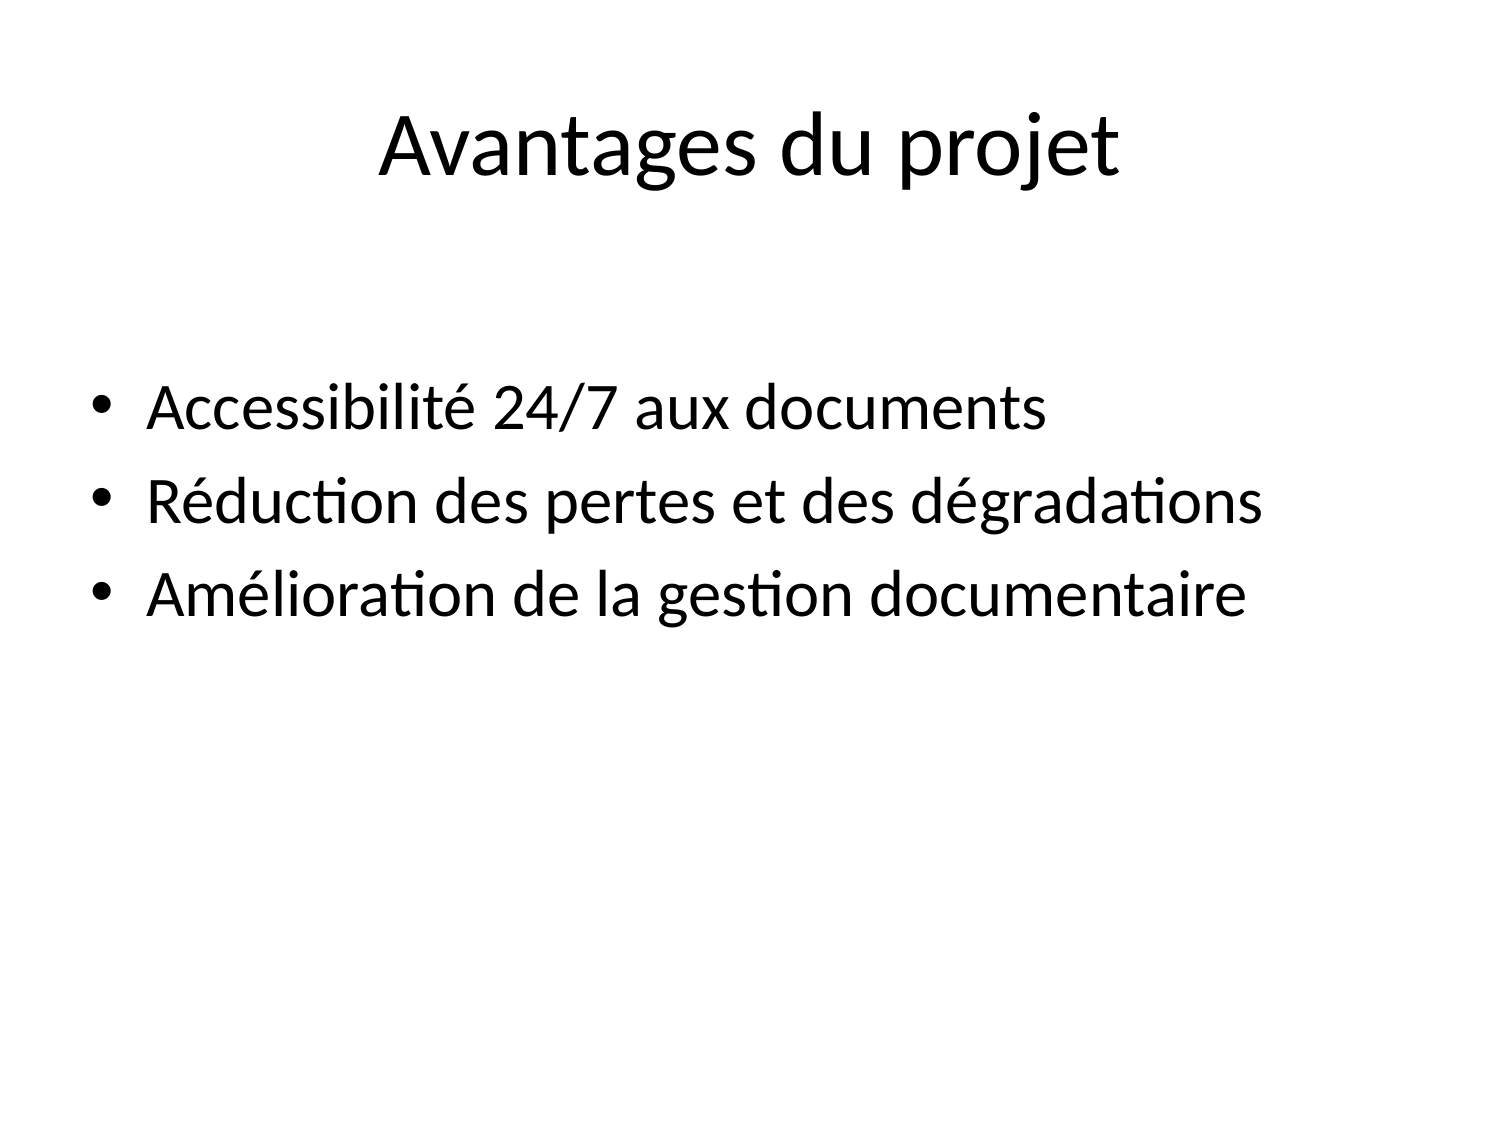

# Avantages du projet

Accessibilité 24/7 aux documents
Réduction des pertes et des dégradations
Amélioration de la gestion documentaire